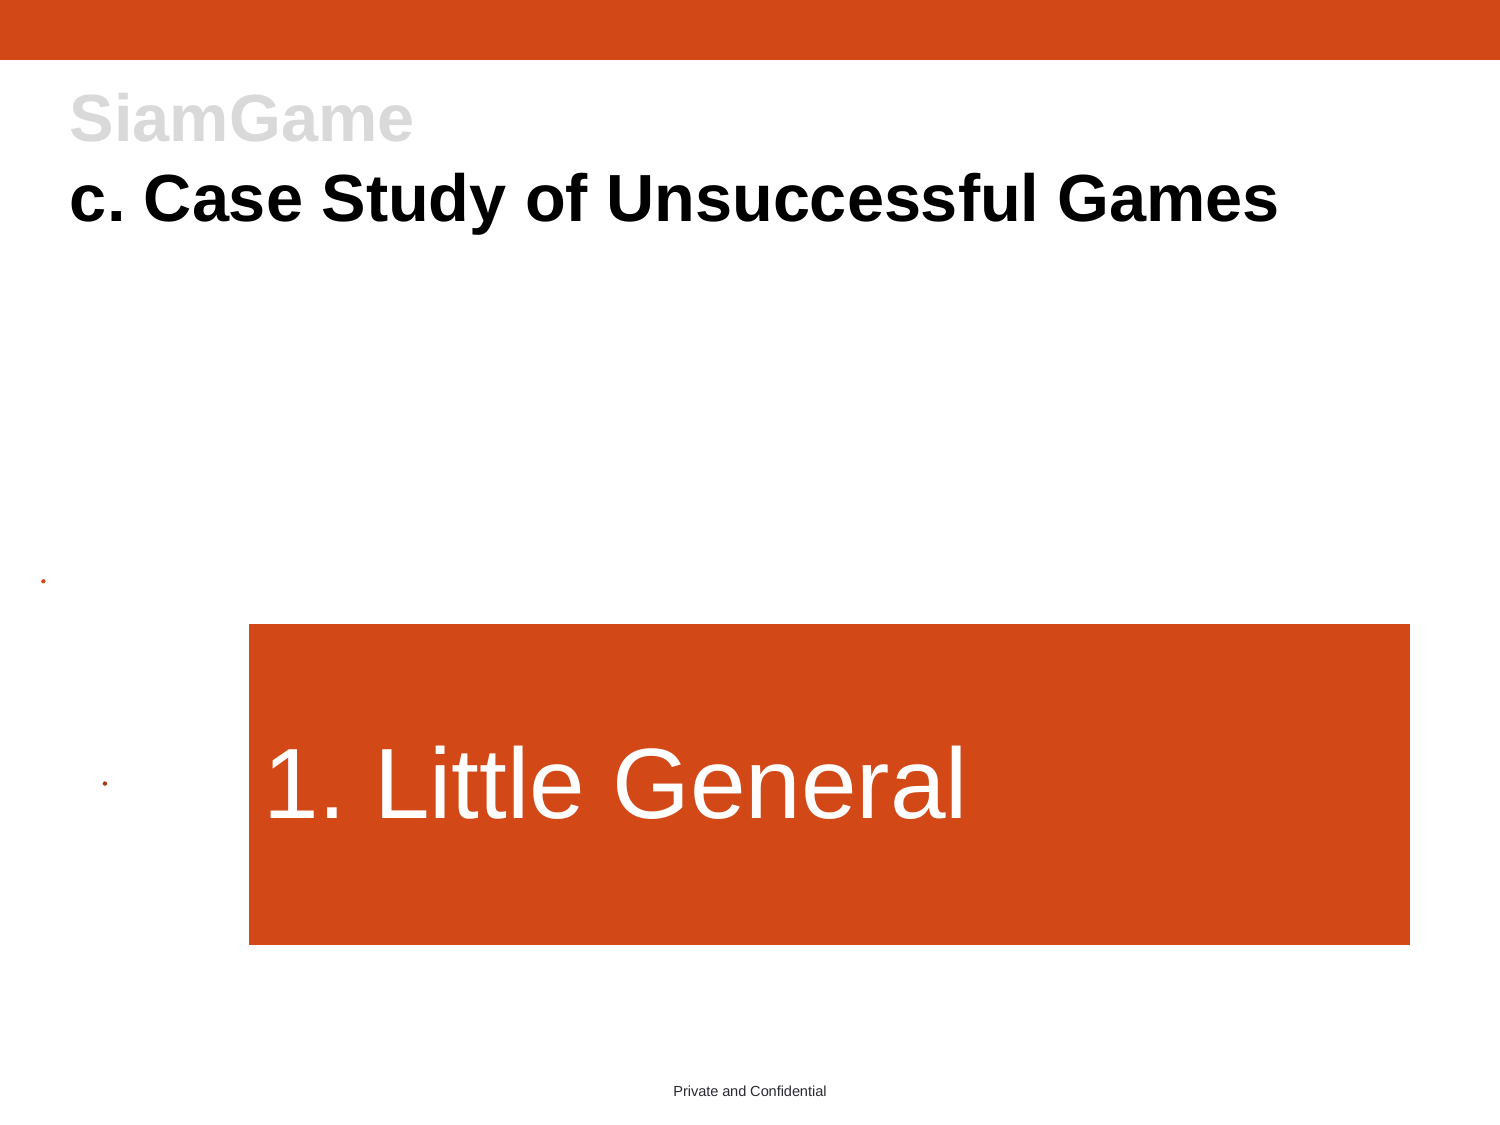

# SiamGame c. Case Study of Unsuccessful Games

1. Little General